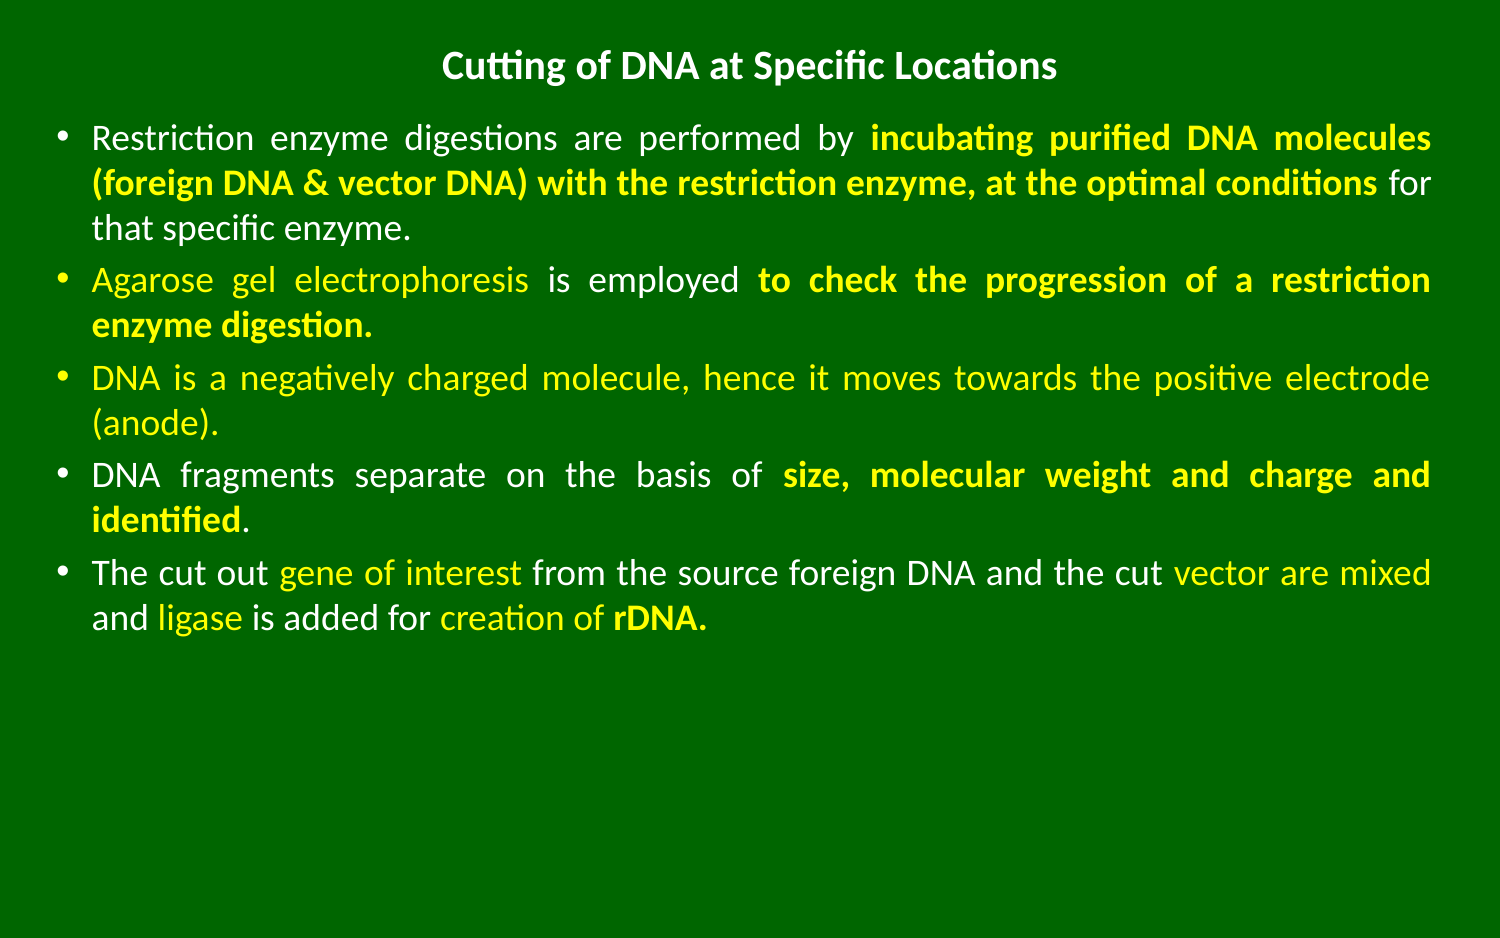

# Cutting of DNA at Specific Locations
Restriction enzyme digestions are performed by incubating purified DNA molecules (foreign DNA & vector DNA) with the restriction enzyme, at the optimal conditions for that specific enzyme.
Agarose gel electrophoresis is employed to check the progression of a restriction enzyme digestion.
DNA is a negatively charged molecule, hence it moves towards the positive electrode (anode).
DNA fragments separate on the basis of size, molecular weight and charge and identified.
The cut out gene of interest from the source foreign DNA and the cut vector are mixed and ligase is added for creation of rDNA.